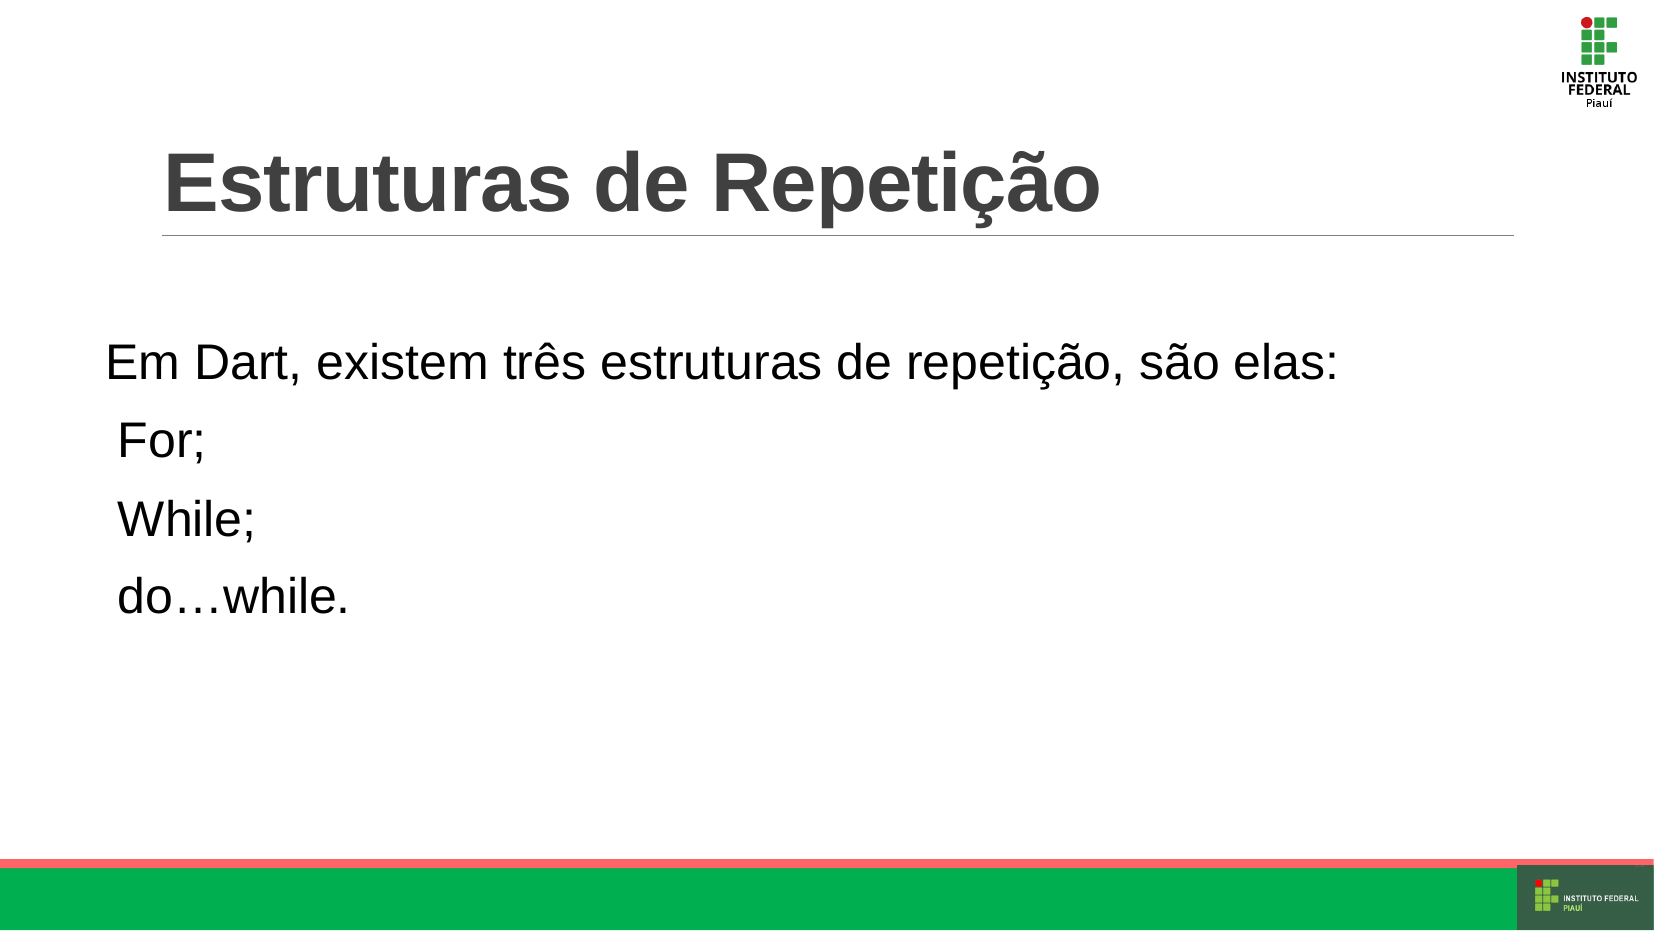

# Estruturas de Repetição
Em Dart, existem três estruturas de repetição, são elas:
For;
While;
do…while.